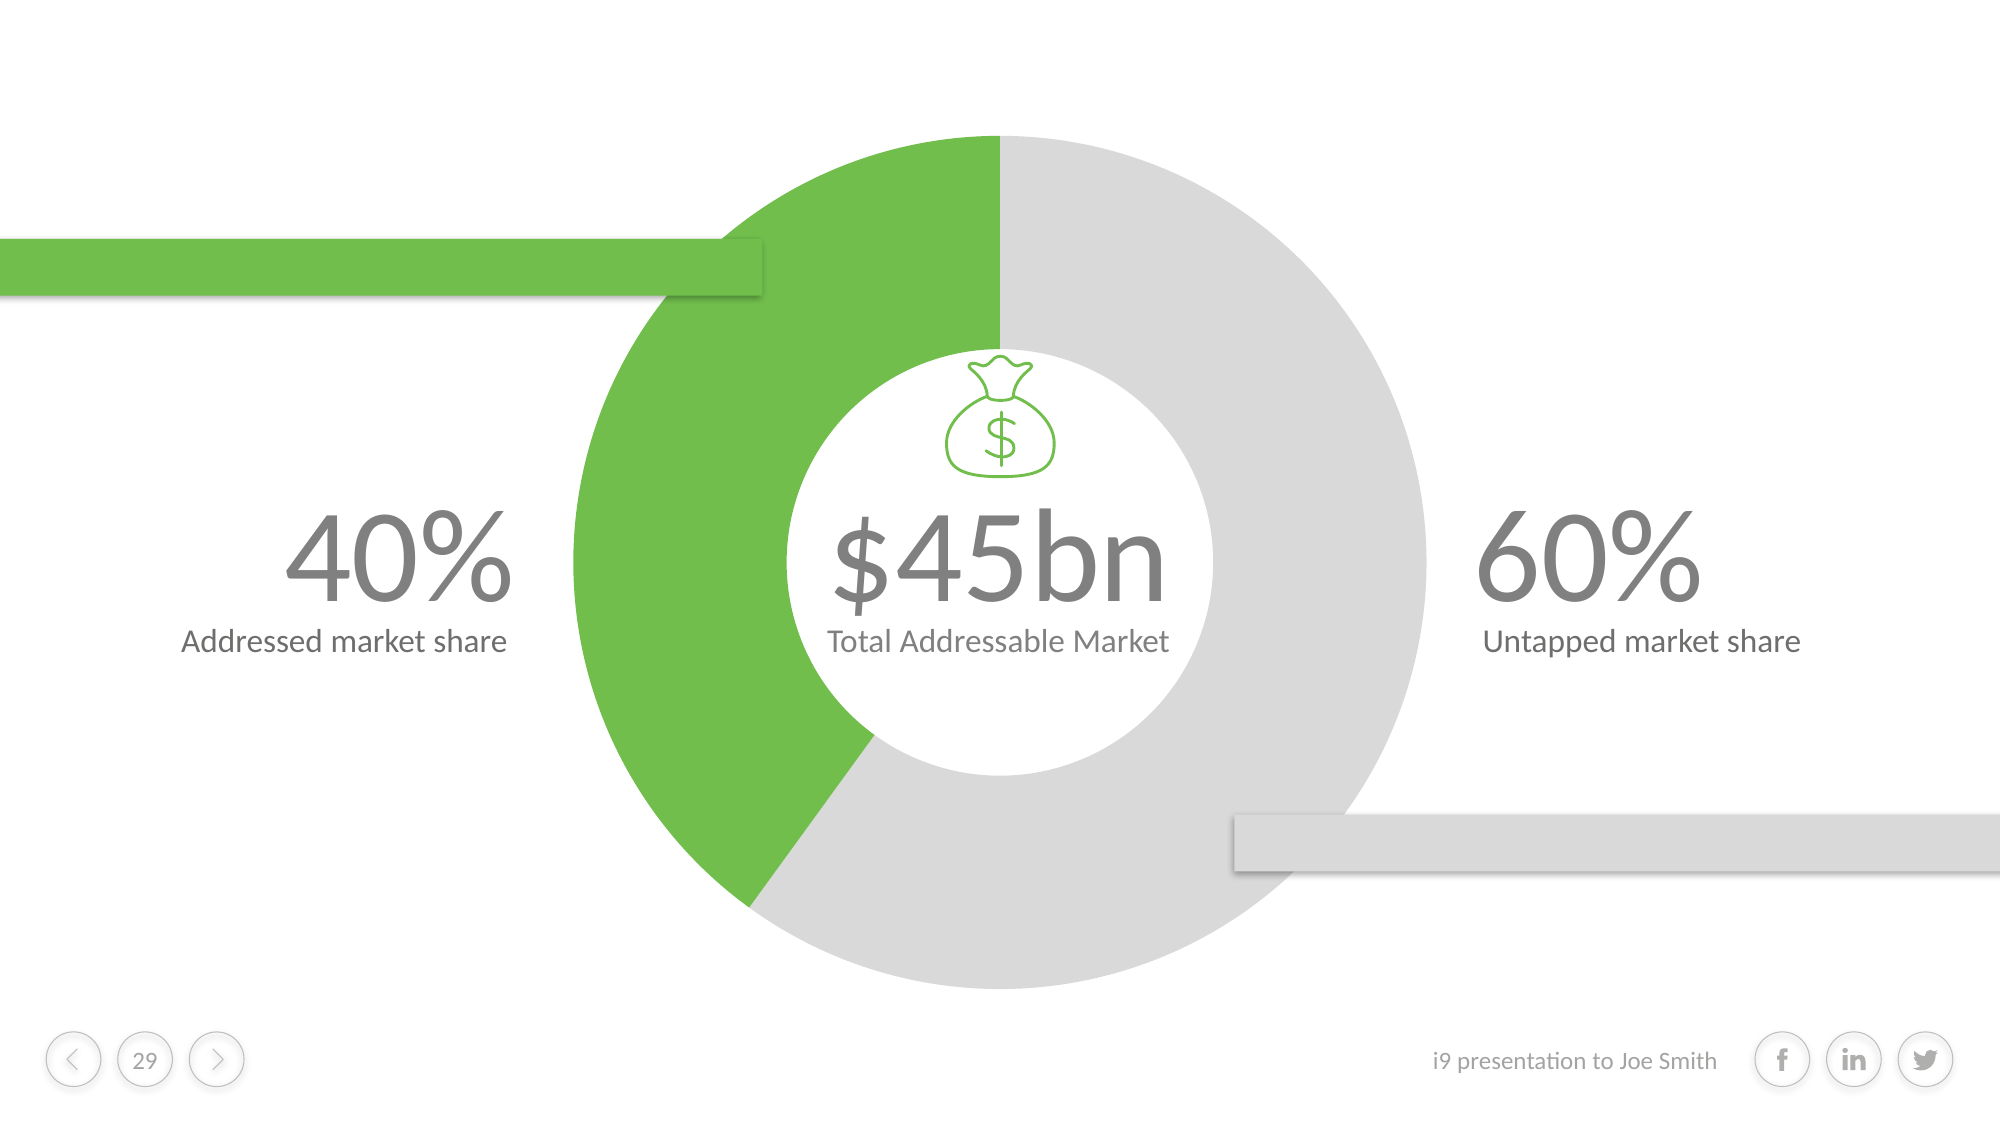

### Chart

| Category | Sales |
|---|---|
| Untapped Market | 0.6 |
| Addressed Market | 0.4 |

40%
60%
$45bn
Addressed market share
Total Addressable Market
Untapped market share